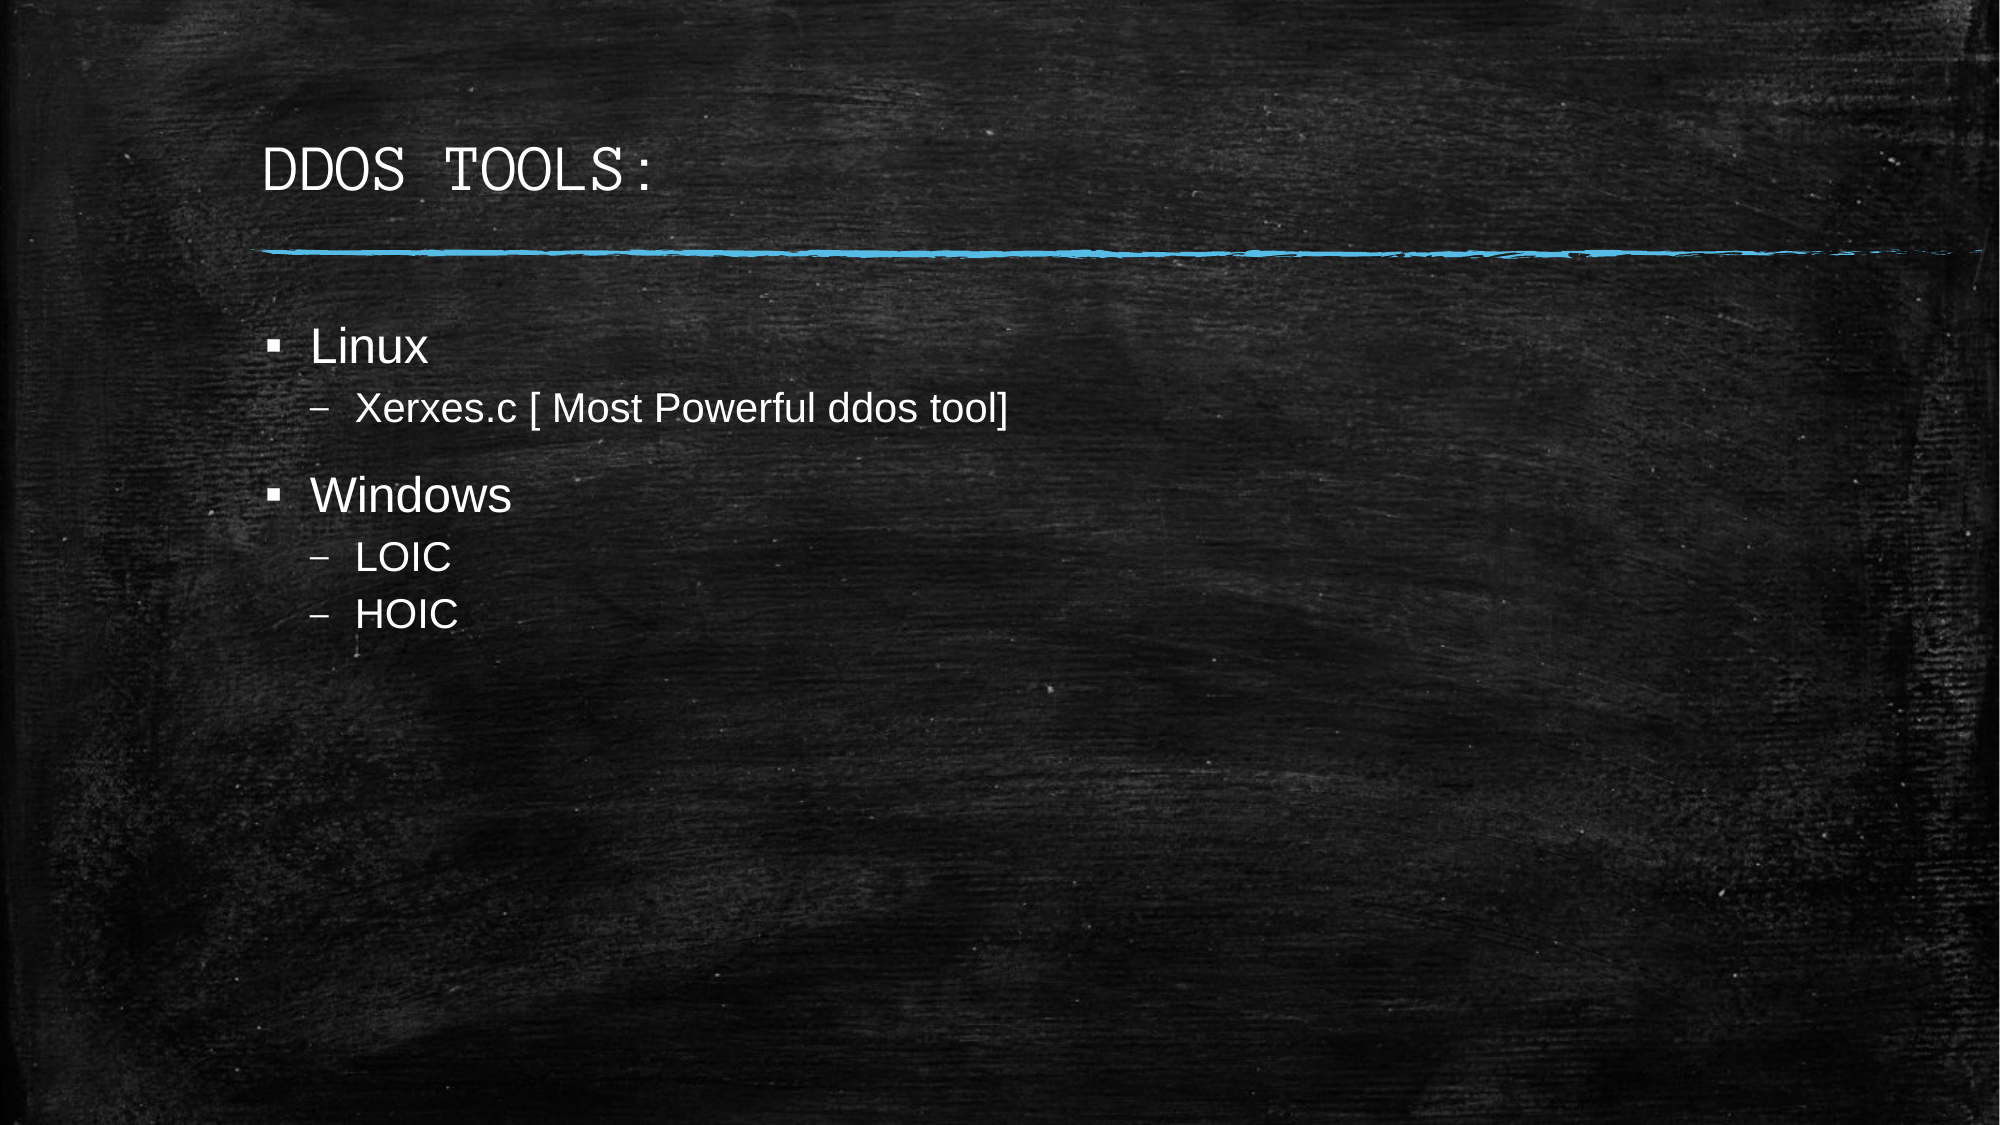

# DDOS TOOLS:
Linux
Xerxes.c [ Most Powerful ddos tool]
Windows
LOIC
HOIC